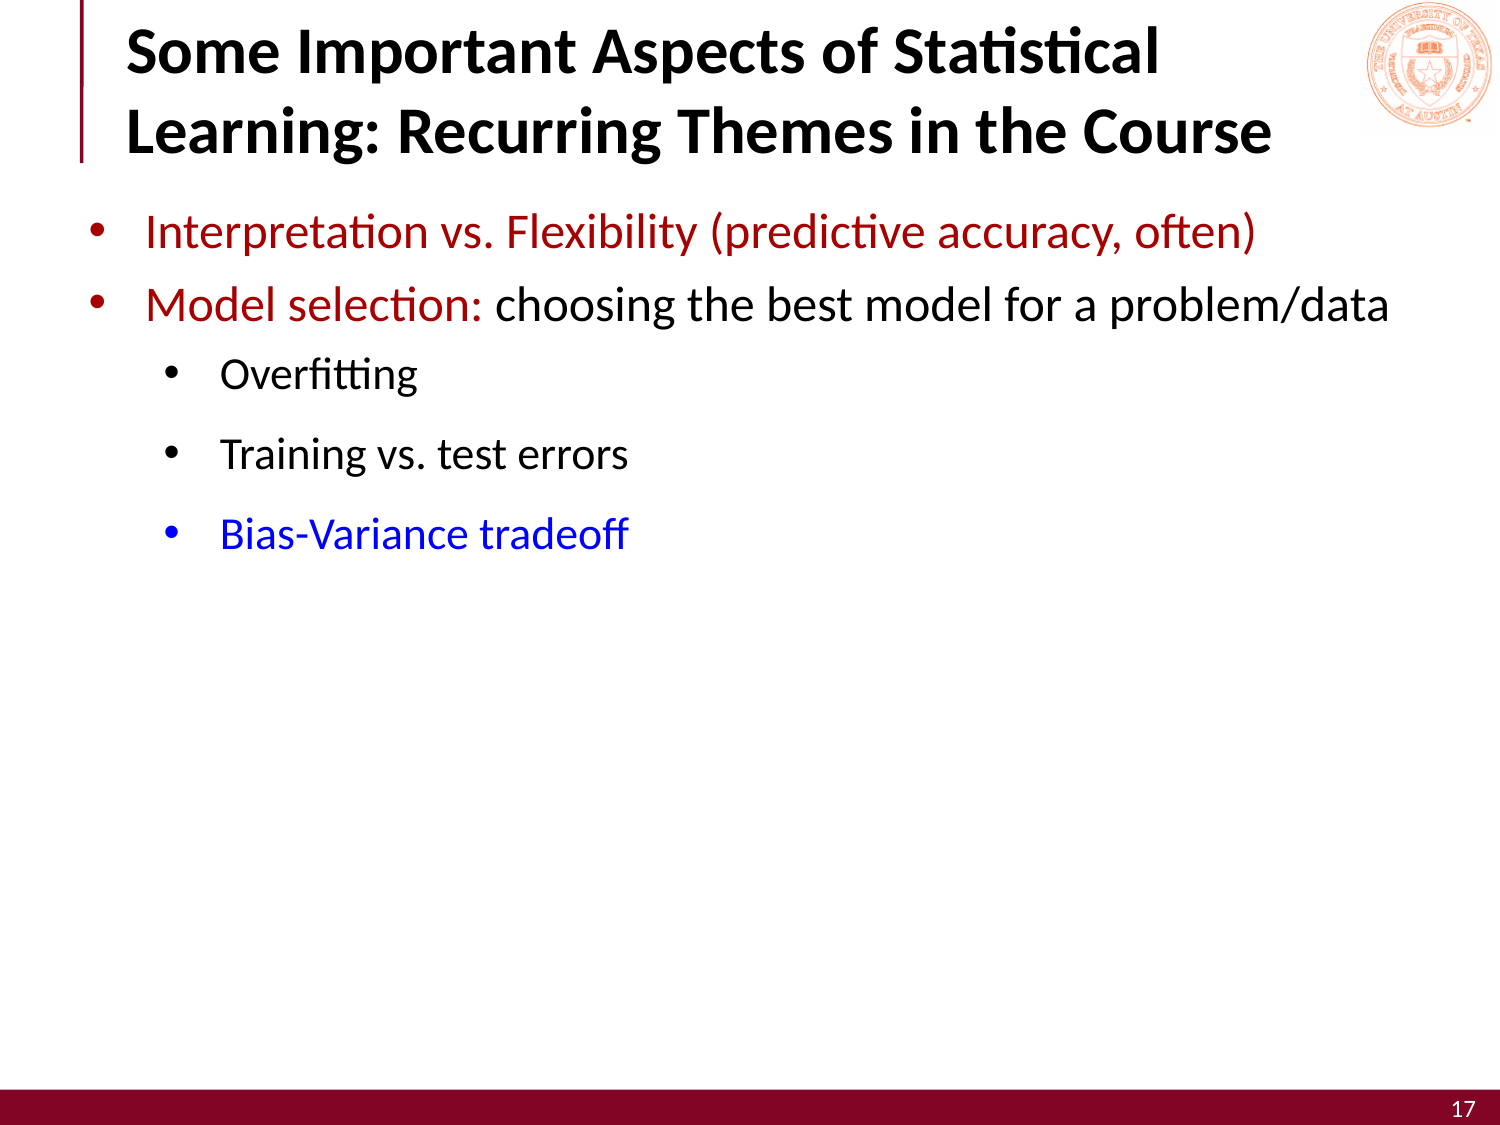

# Some Important Aspects of Statistical Learning: Recurring Themes in the Course
Interpretation vs. Flexibility (predictive accuracy, often)
Model selection: choosing the best model for a problem/data
Overfitting
Training vs. test errors
Bias-Variance tradeoff
17